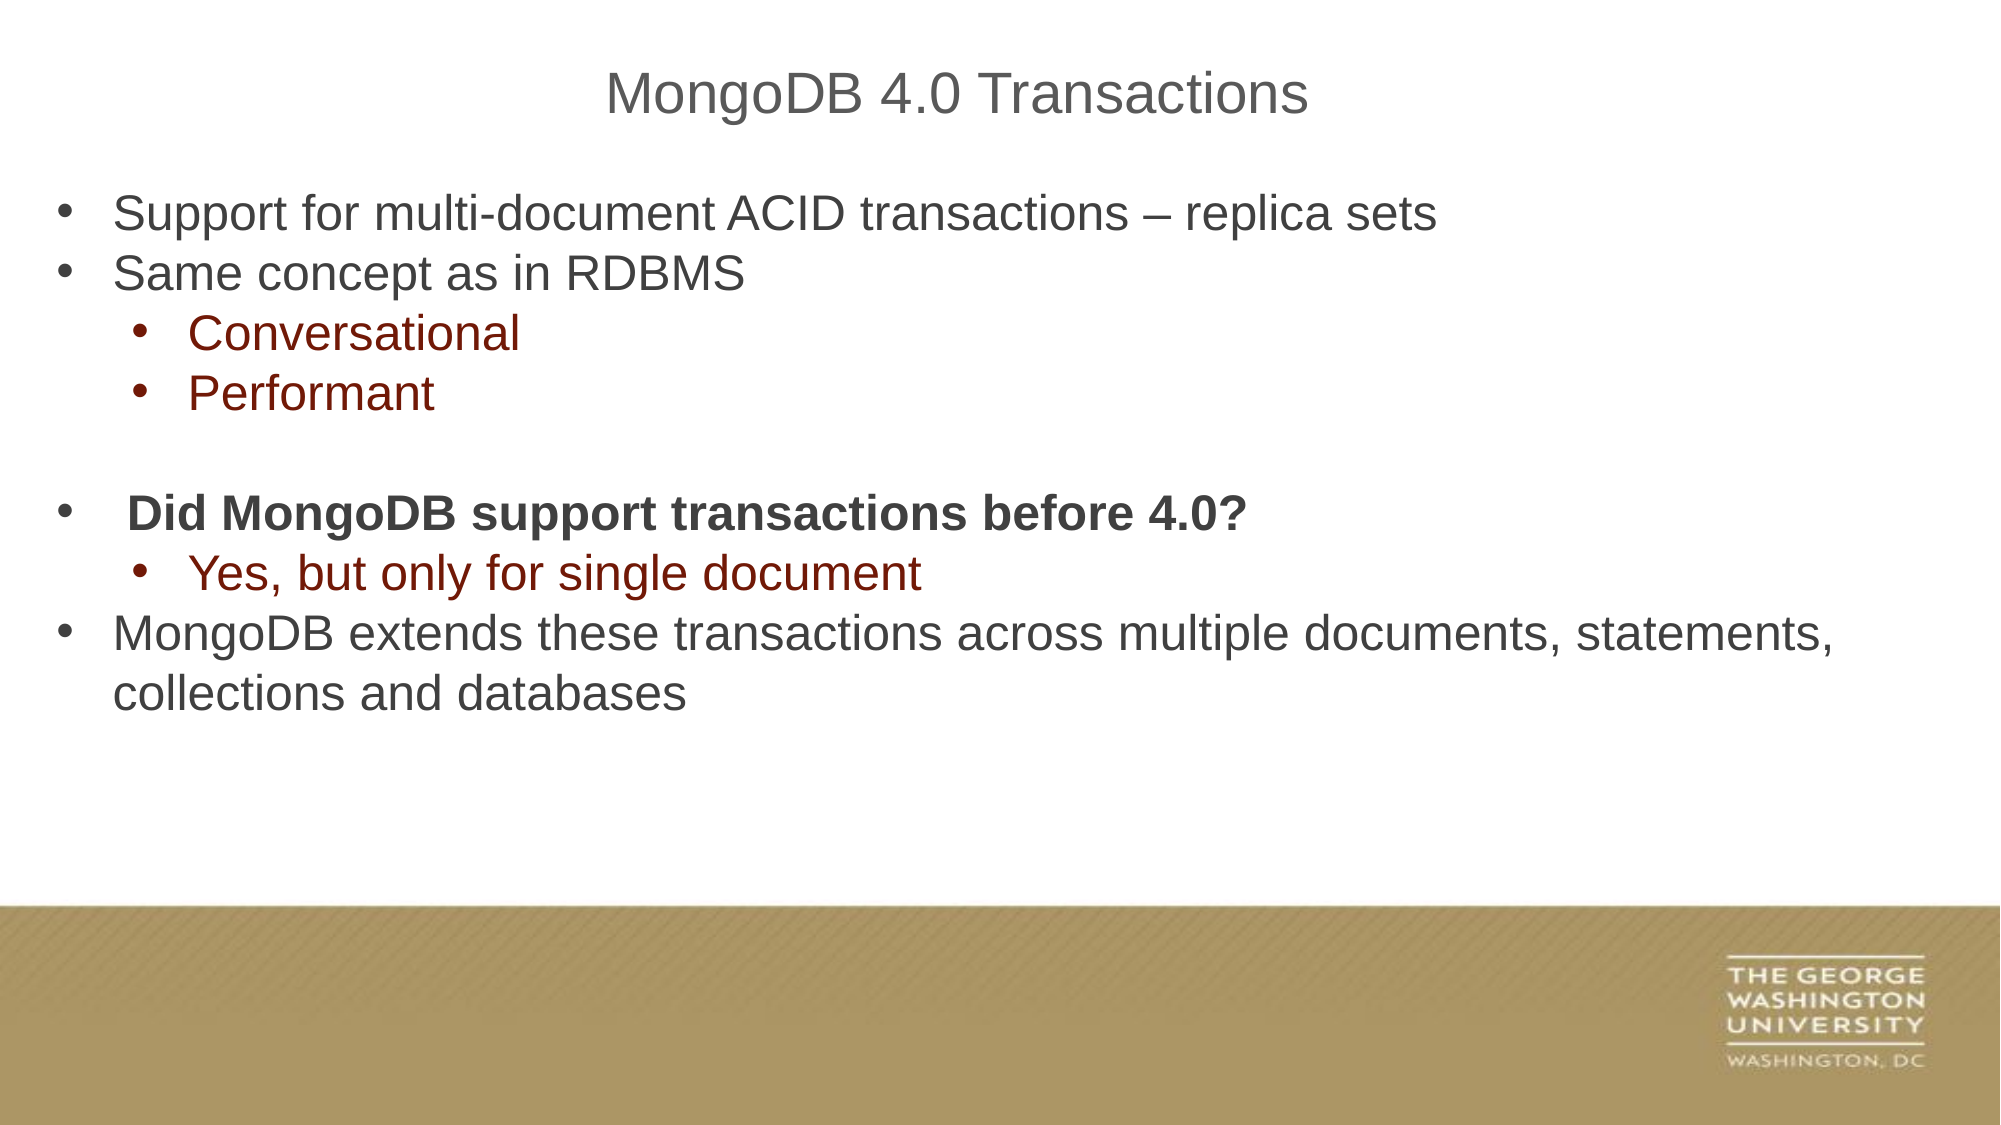

MongoDB 4.0 Transactions

Support for multi-document ACID transactions – replica sets
Same concept as in RDBMS
Conversational
Performant

 Did MongoDB support transactions before 4.0?
Yes, but only for single document
MongoDB extends these transactions across multiple documents, statements, collections and databases